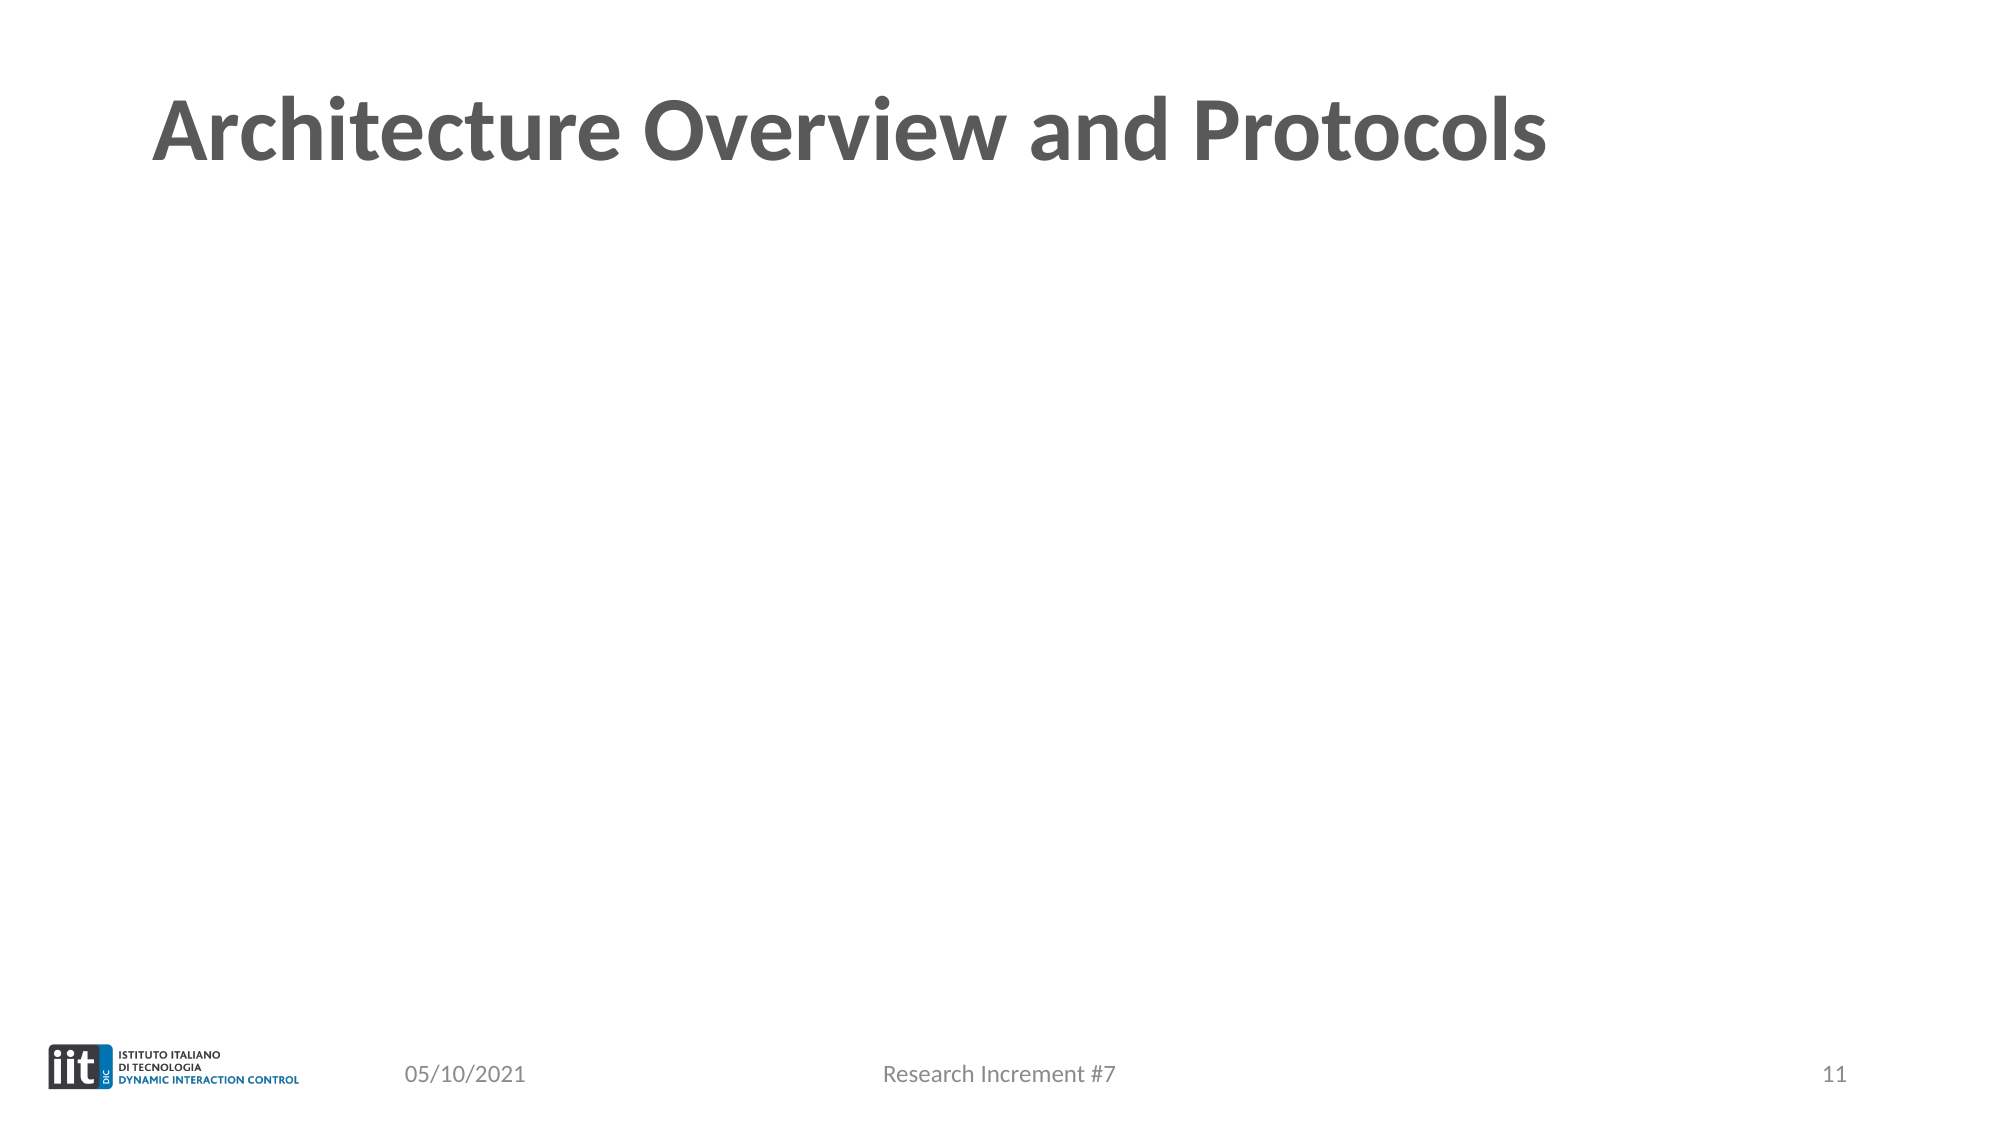

# Architecture Overview and Protocols

05/10/2021
Research Increment #7
11